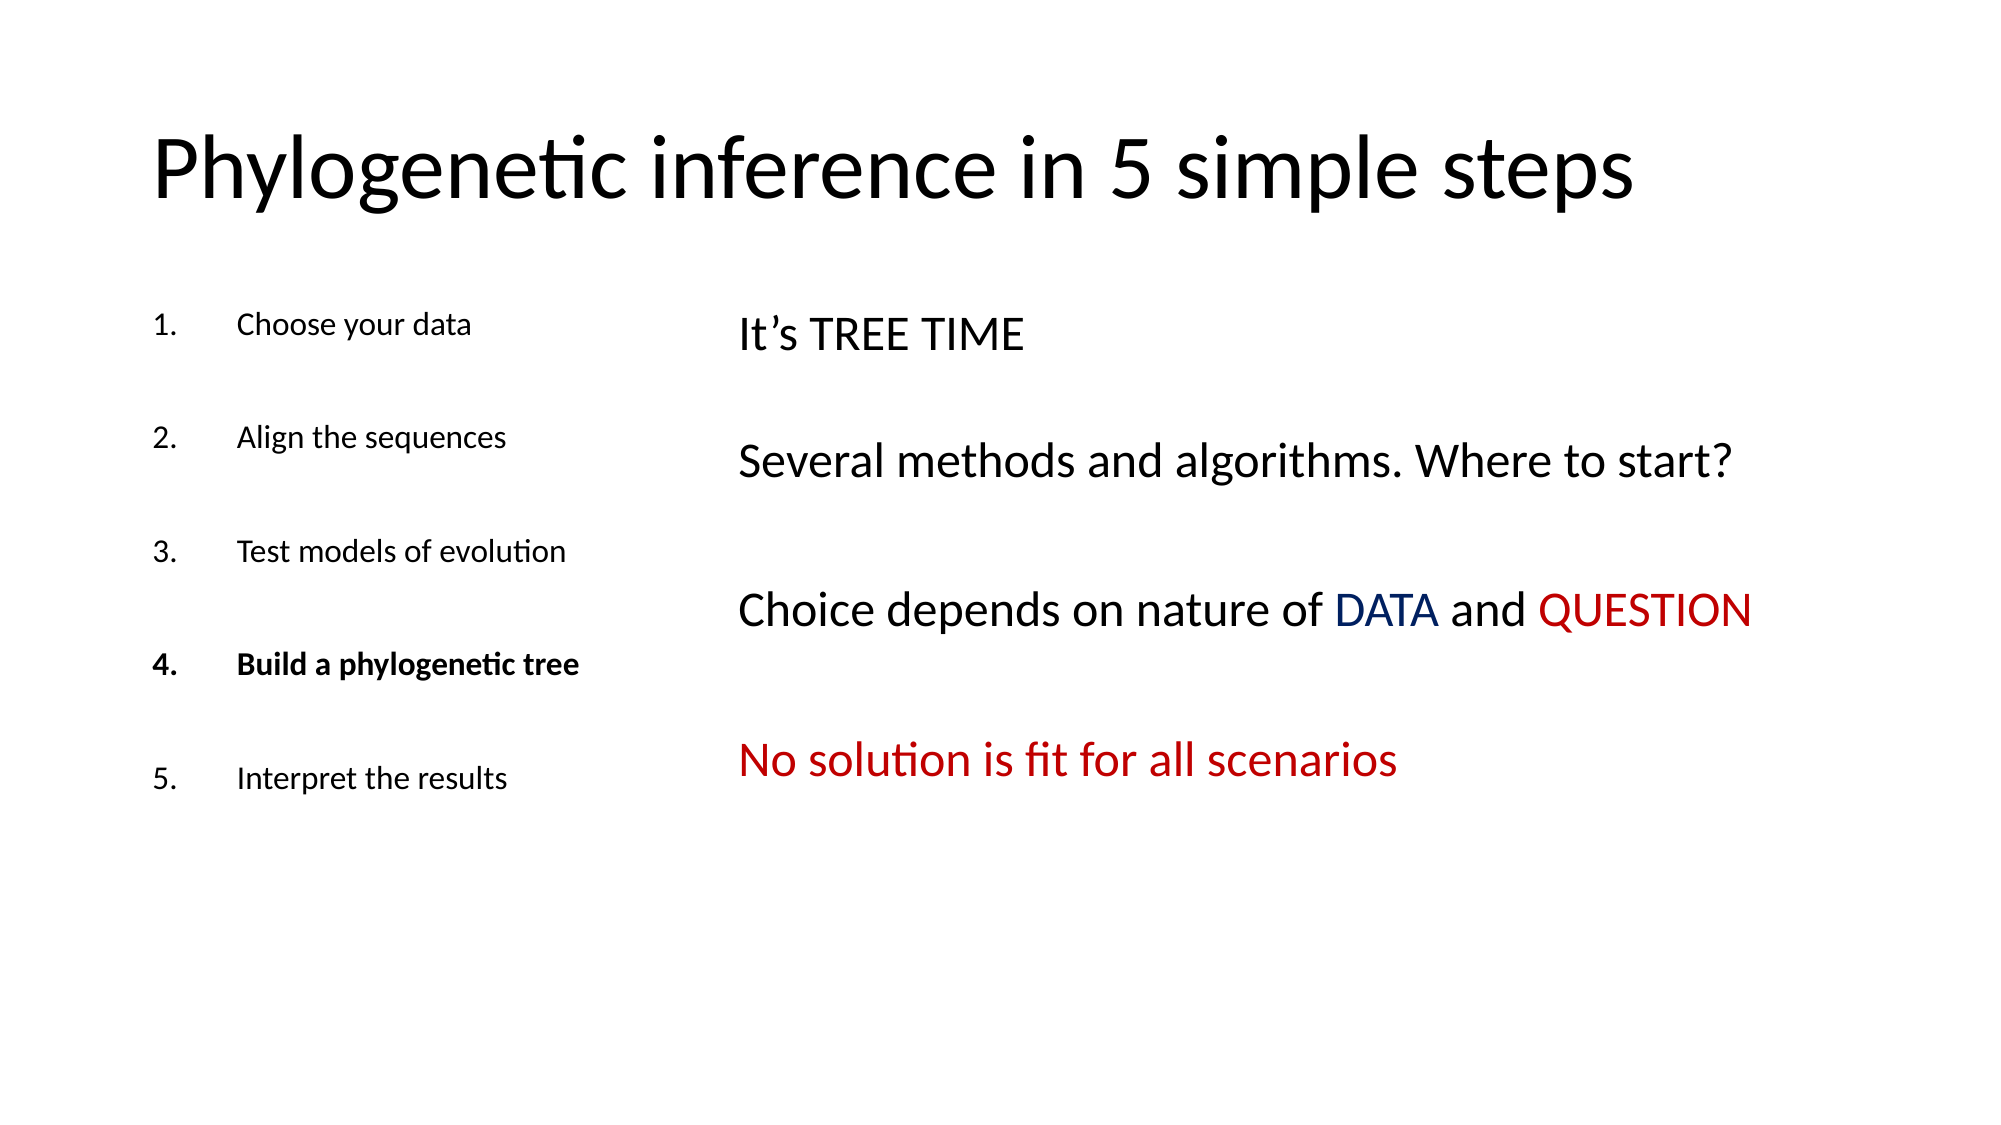

# Phylogenetic inference in 5 simple steps
Choose your data

Align the sequences

Test models of evolution

Build a phylogenetic tree

Interpret the results
It’s TREE TIME
Several methods and algorithms. Where to start?

Choice depends on nature of DATA and QUESTION

No solution is fit for all scenarios